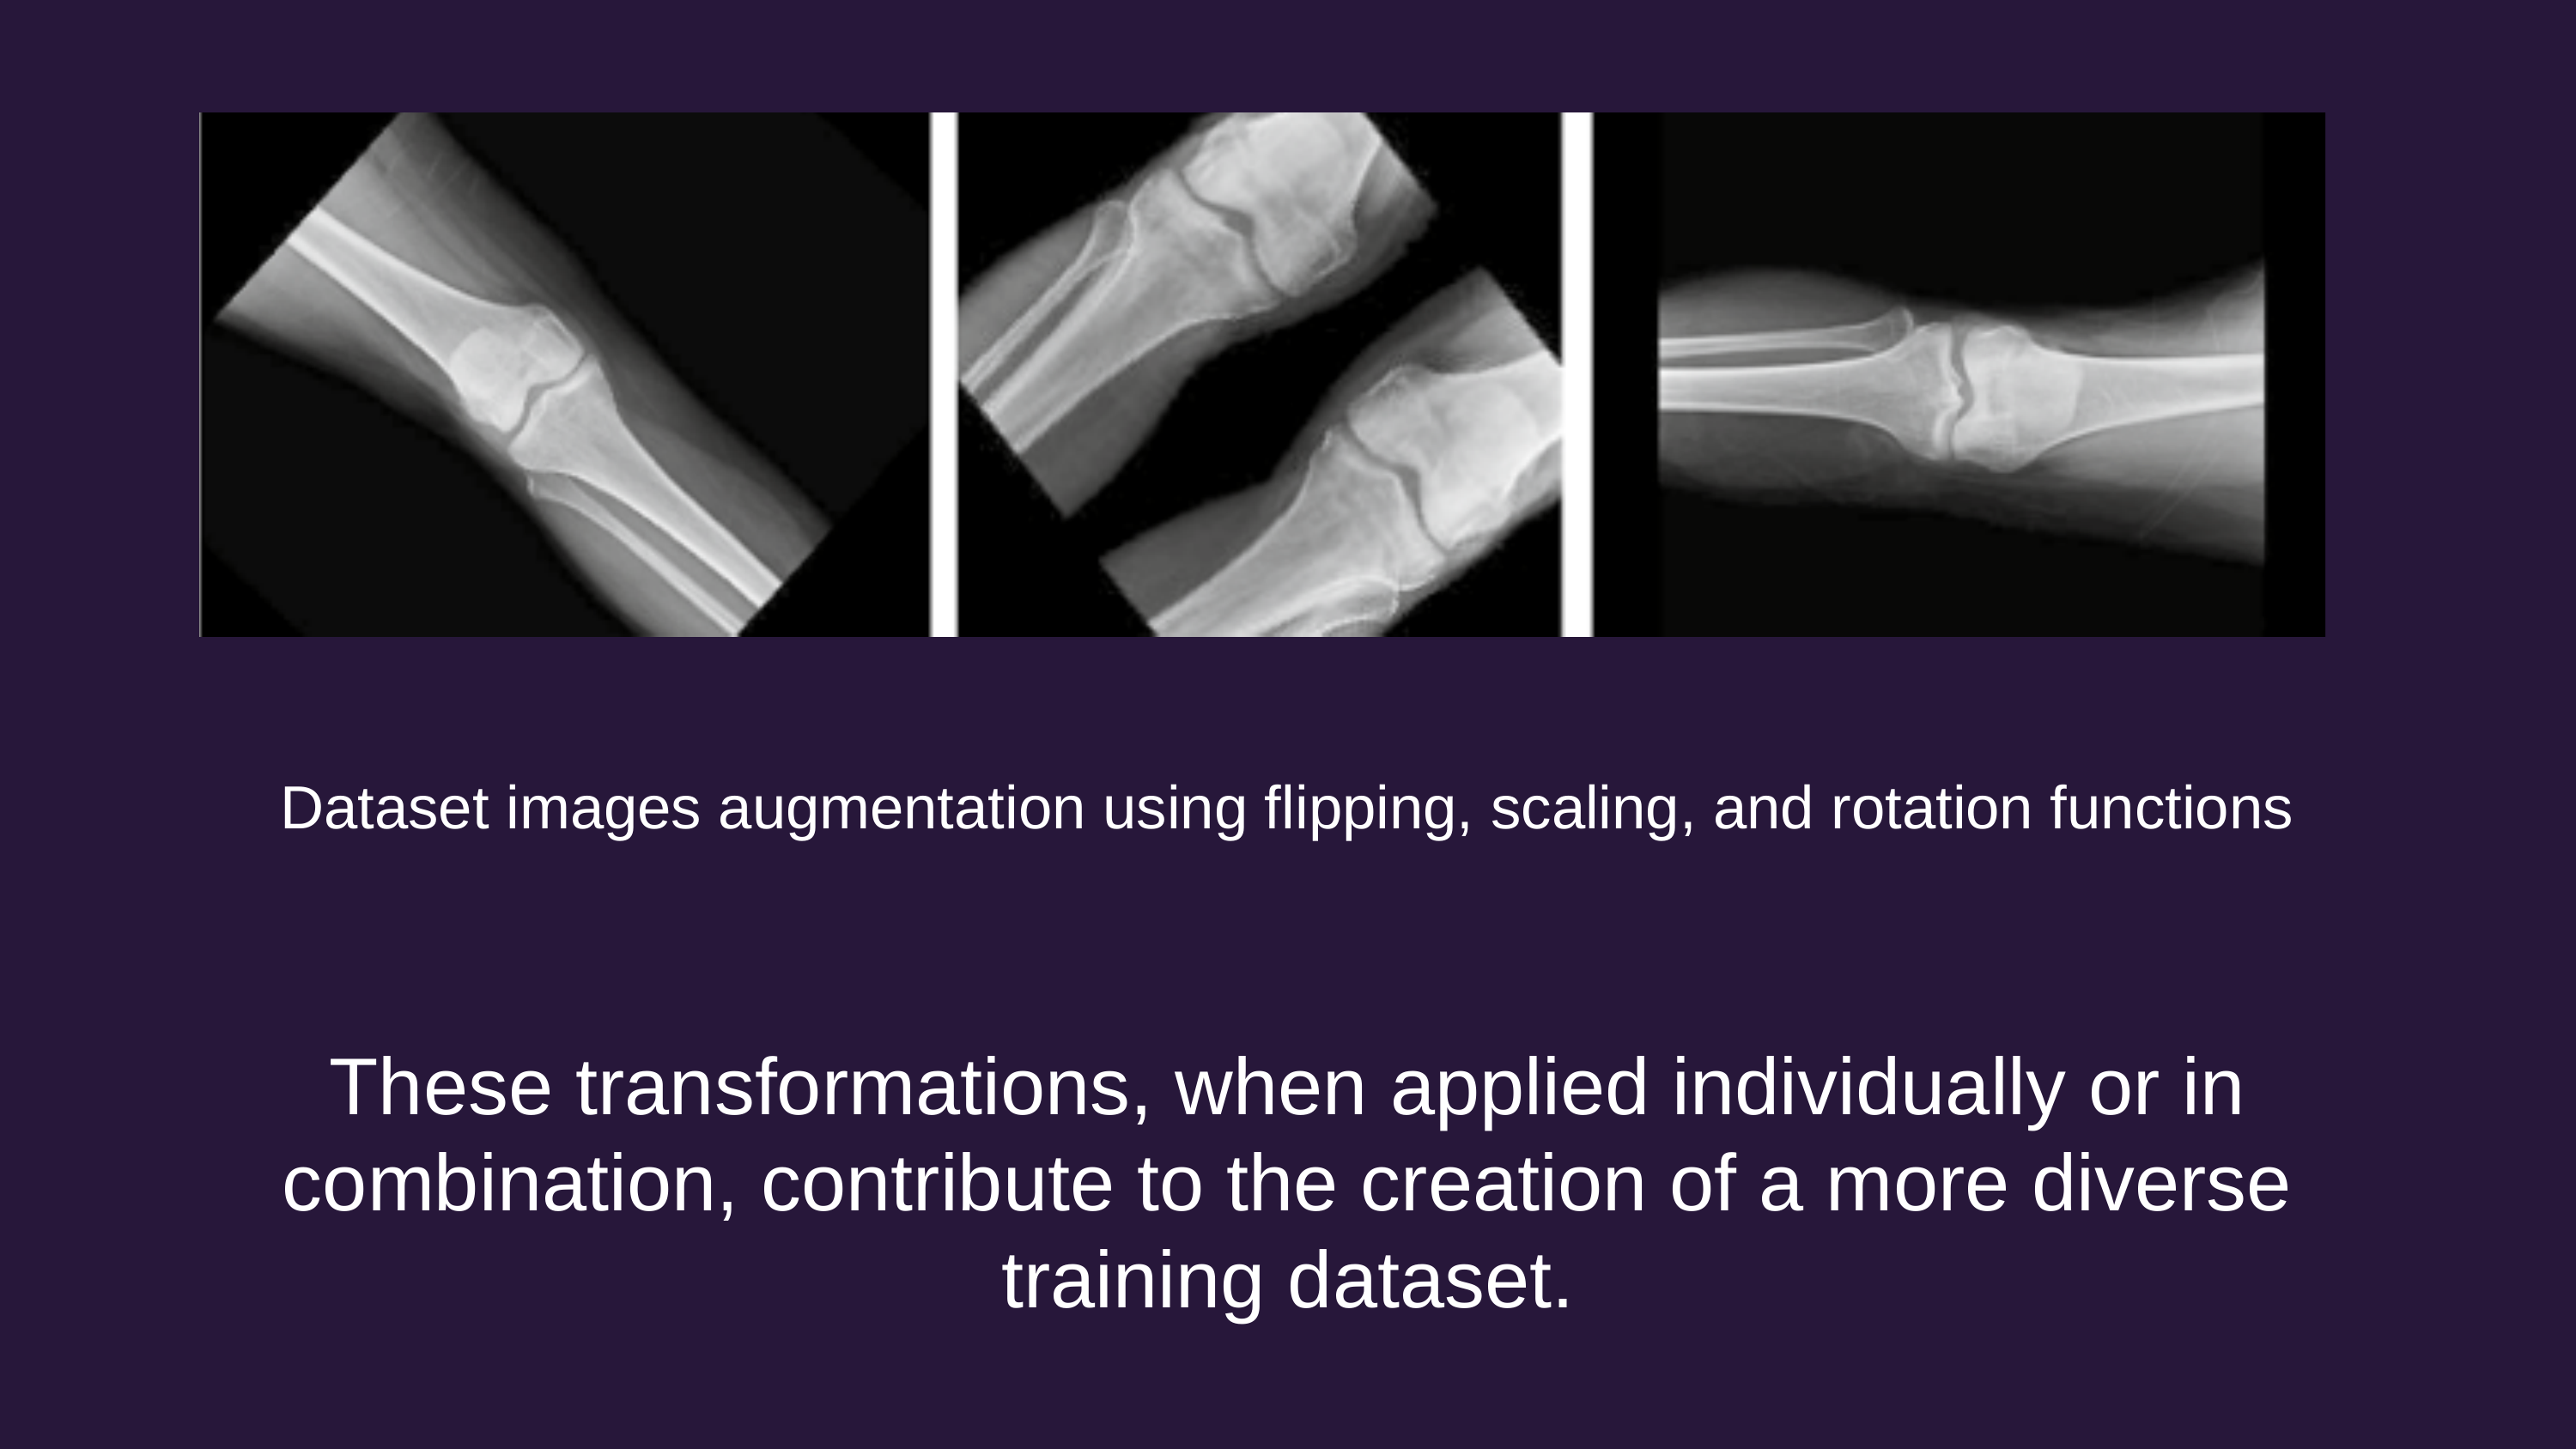

Dataset images augmentation using flipping, scaling, and rotation functions

These transformations, when applied individually or in combination, contribute to the creation of a more diverse training dataset.